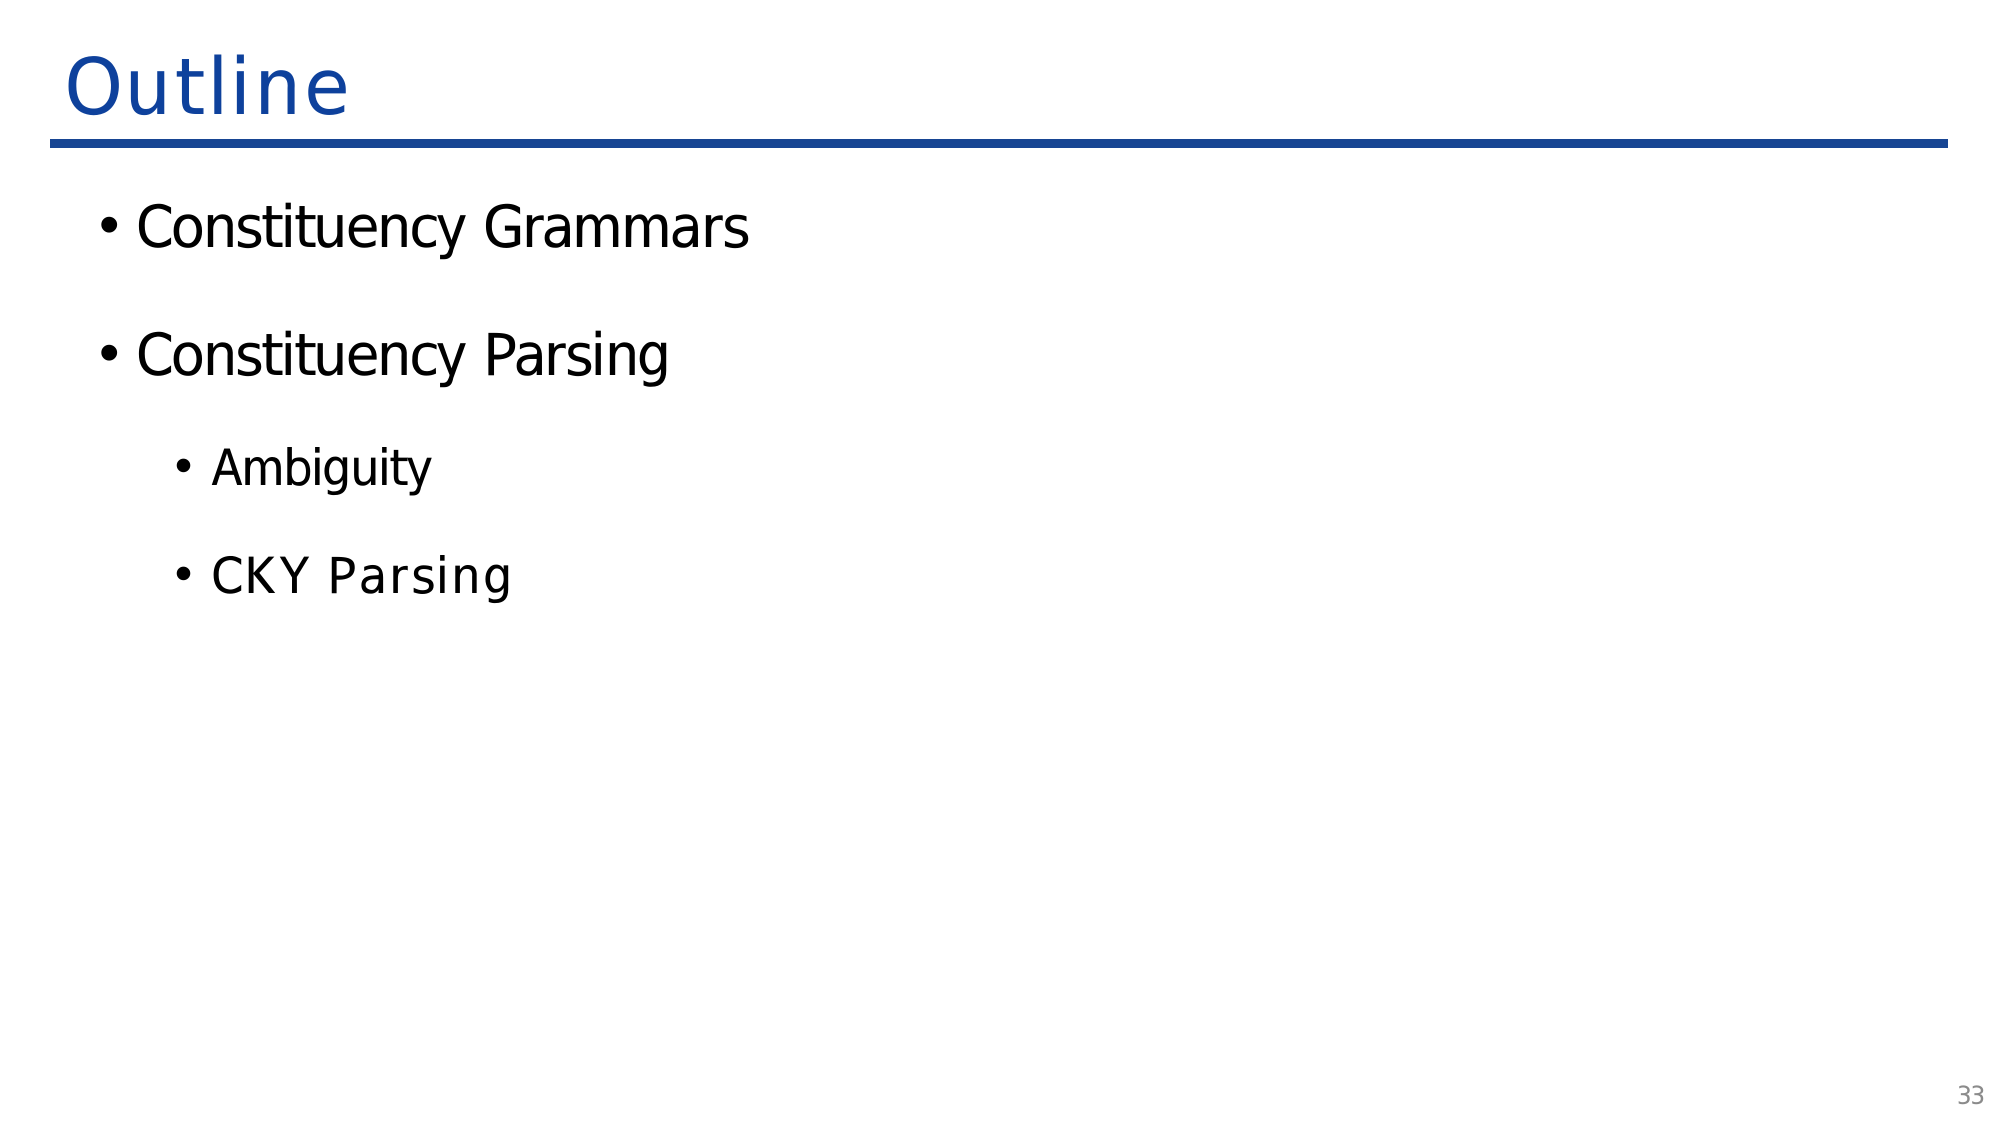

# Outline
Constituency Grammars
Constituency Parsing
Ambiguity
CKY Parsing
33